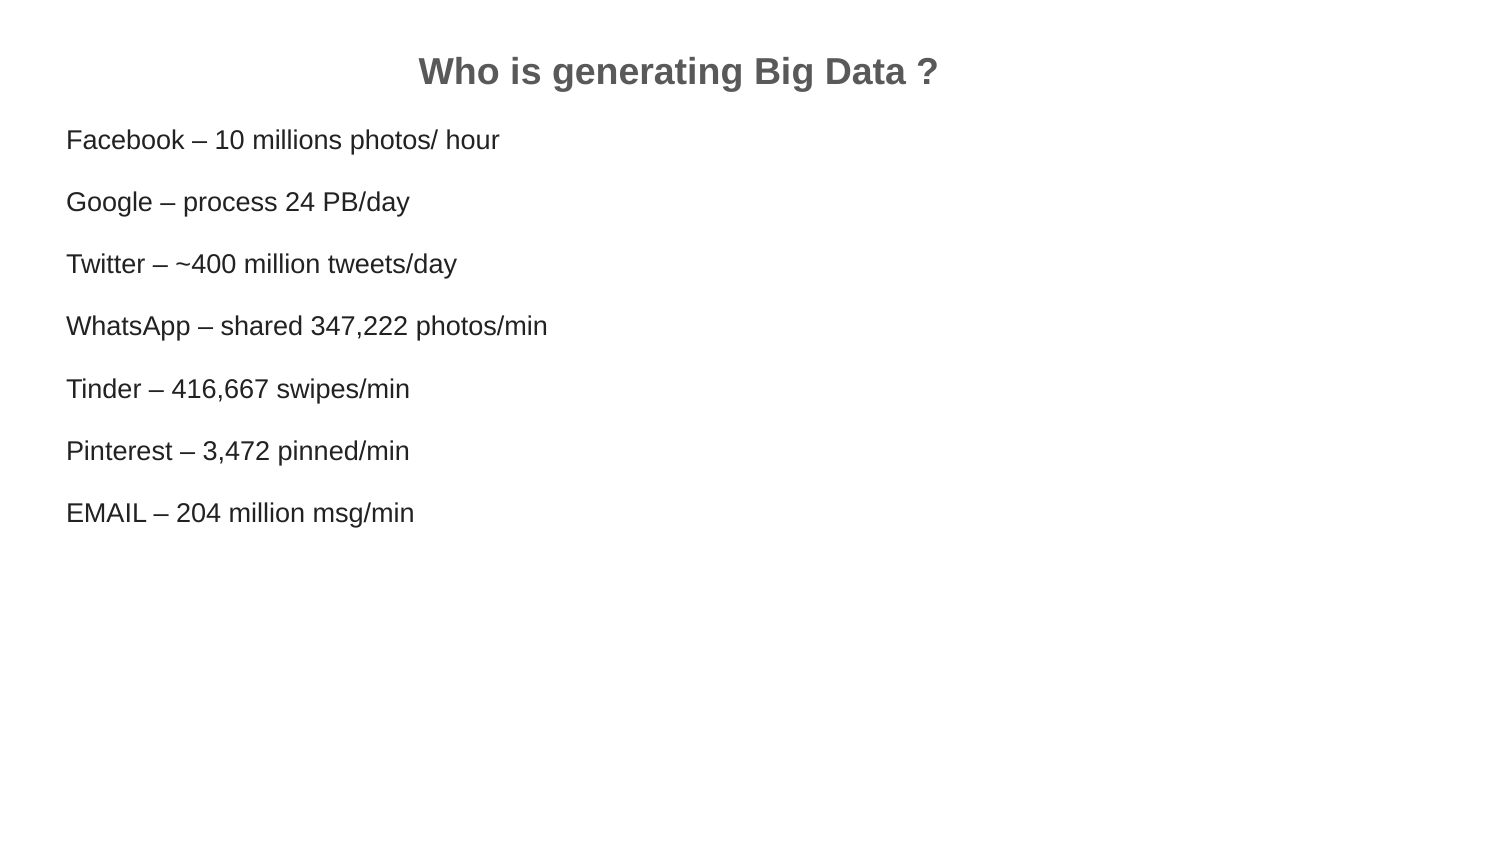

Who is generating Big Data ?
Facebook – 10 millions photos/ hour
Google – process 24 PB/day
Twitter – ~400 million tweets/day
WhatsApp – shared 347,222 photos/min
Tinder – 416,667 swipes/min
Pinterest – 3,472 pinned/min
EMAIL – 204 million msg/min